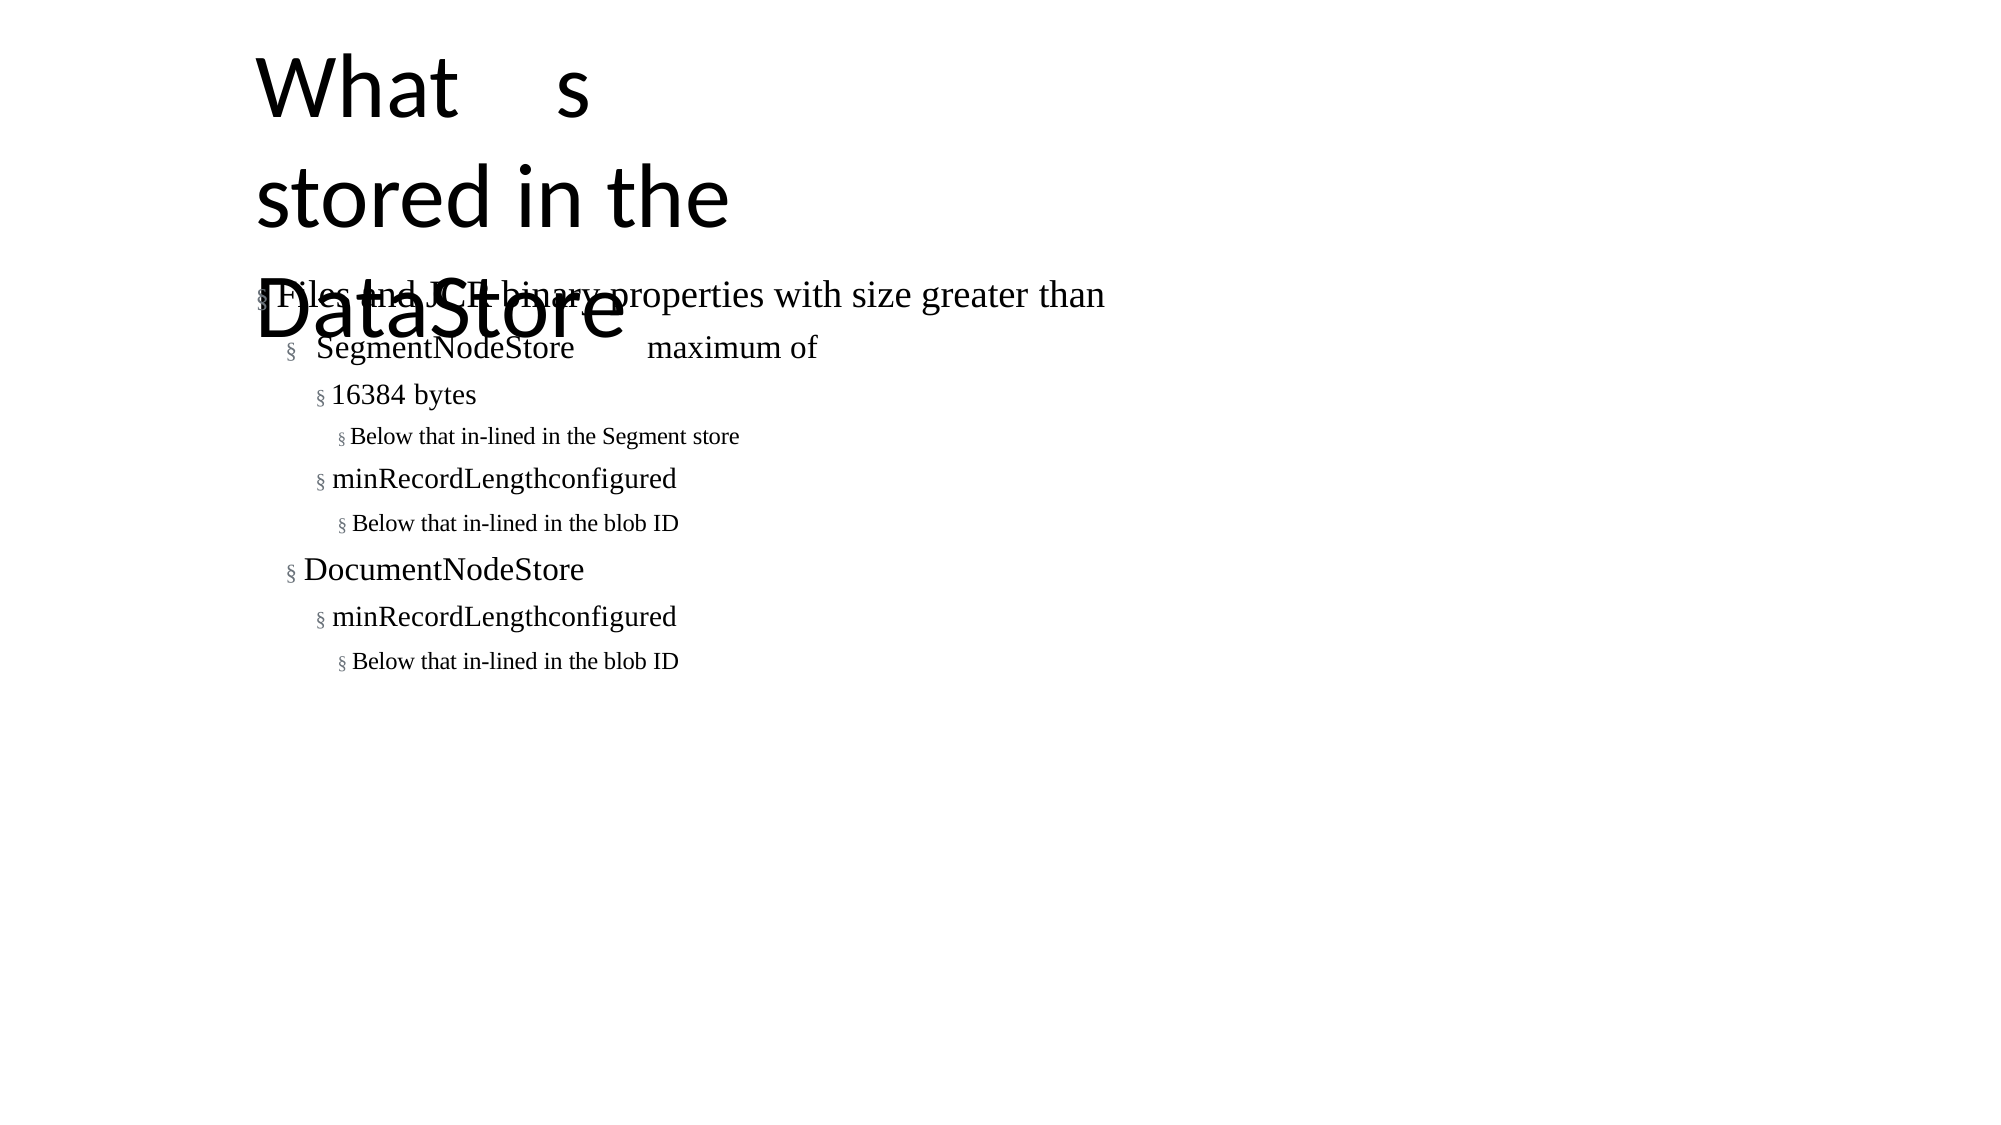

# What	s stored in the DataStore
§ Files and JCR binary properties with size greater than
§   SegmentNodeStore	maximum of
§ 16384 bytes
§ Below that in-lined in the Segment store
§ minRecordLengthconfigured
§ Below that in-lined in the blob ID
§ DocumentNodeStore
§ minRecordLengthconfigured
§ Below that in-lined in the blob ID
' 2017 Adobe Systems Incorporated. All Rights Reserved. Adobe Confidential.
157
' 2017 Adobe Systems Incorporated. All Rights Reserved. Adobe Confidential.
' 2016 Adobe Systems Incorporated. All Rights Reserved. Adobe Confidential.